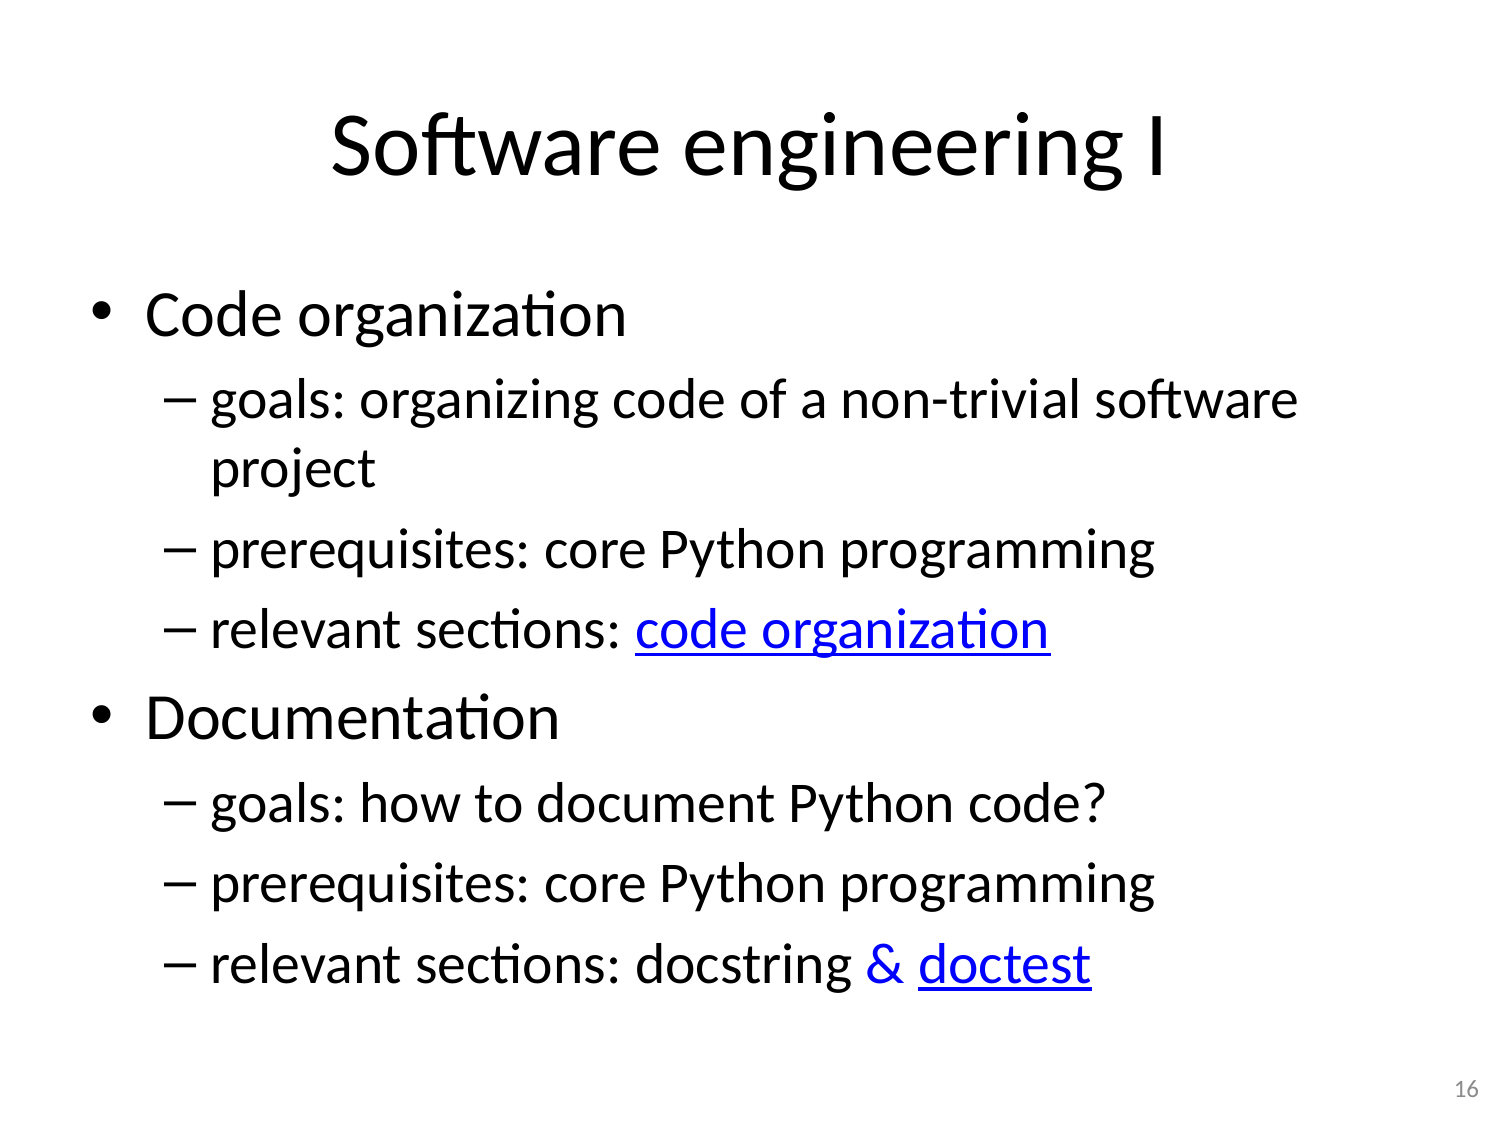

# Software engineering I
Code organization
goals: organizing code of a non-trivial software project
prerequisites: core Python programming
relevant sections: code organization
Documentation
goals: how to document Python code?
prerequisites: core Python programming
relevant sections: docstring & doctest

16